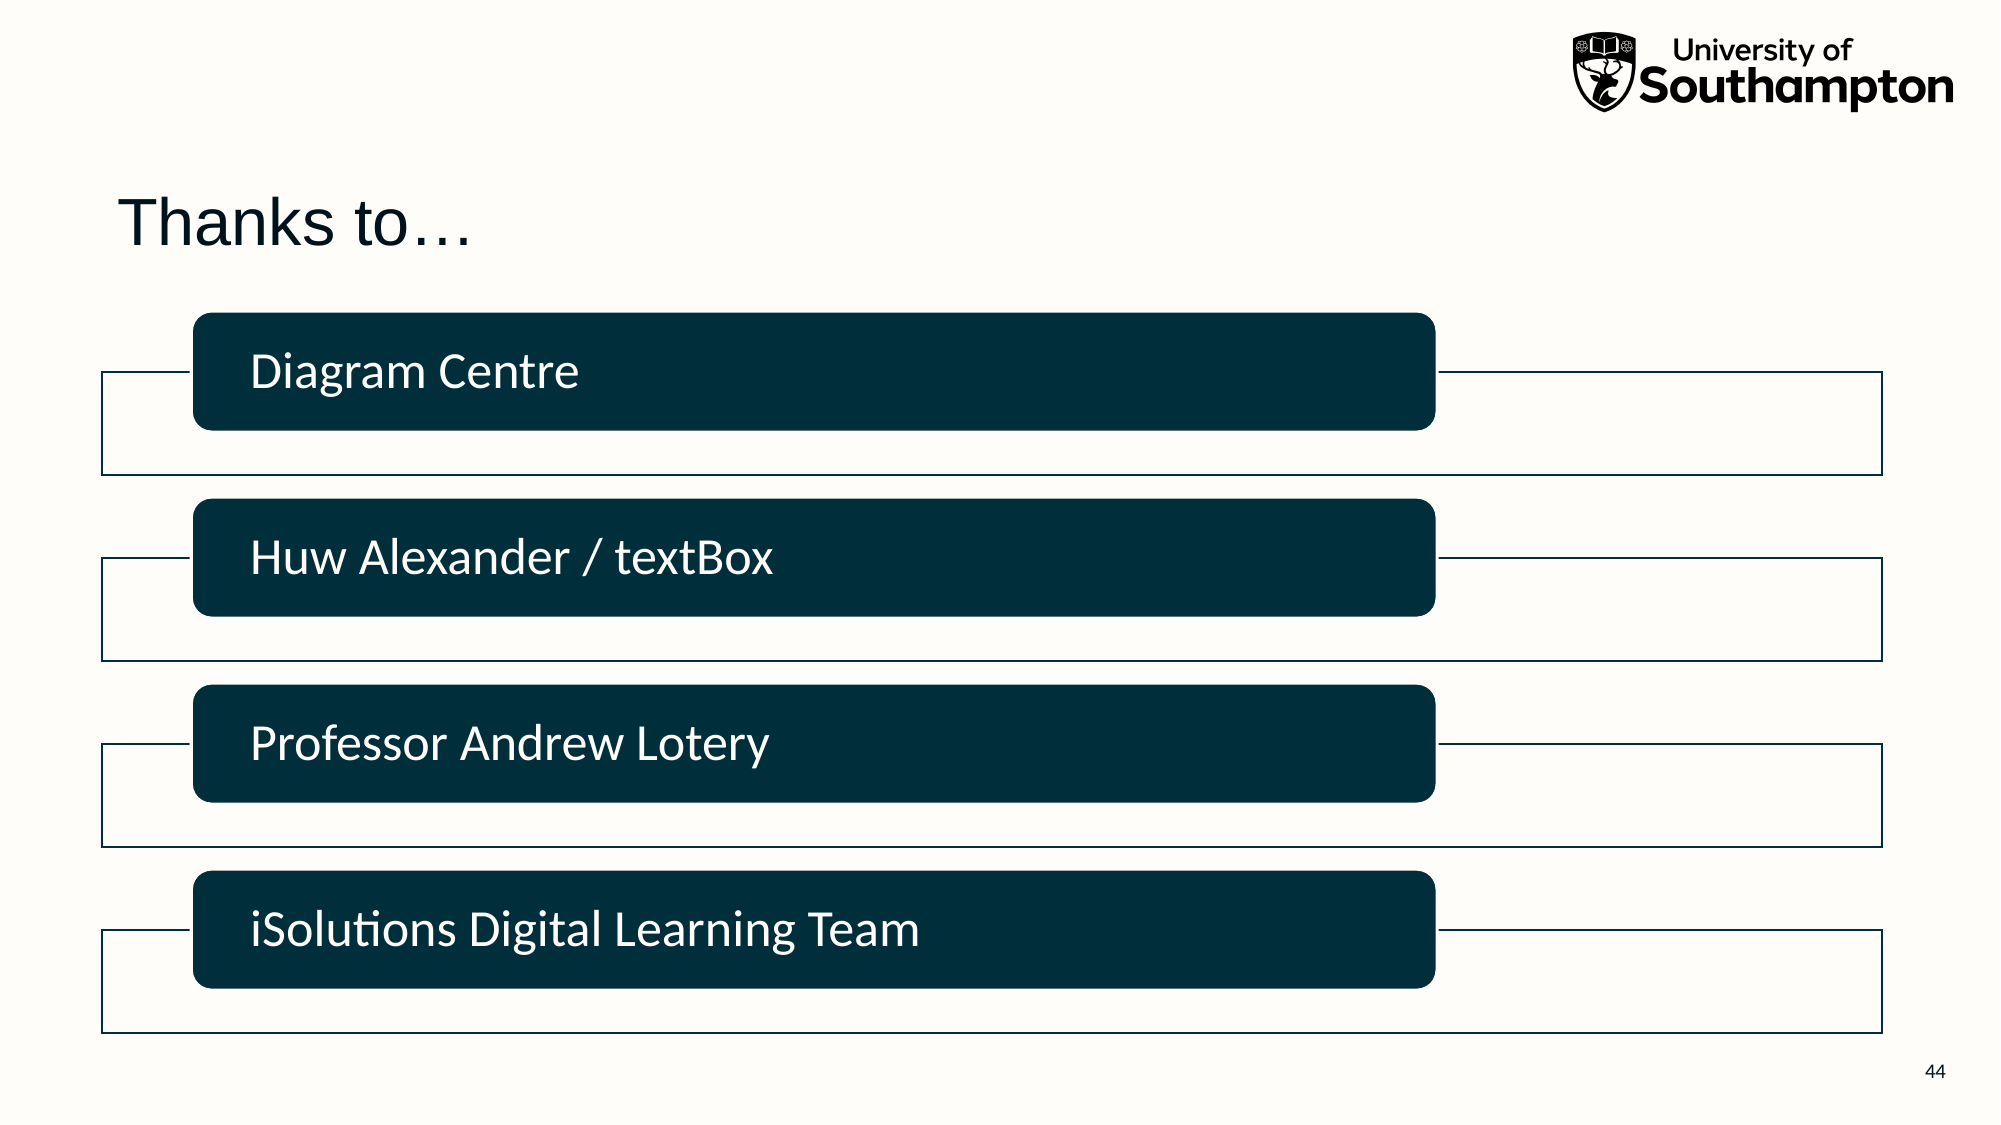

# Thanks to…
Diagram Centre
Huw Alexander / textBox
Professor Andrew Lotery
iSolutions Digital Learning Team